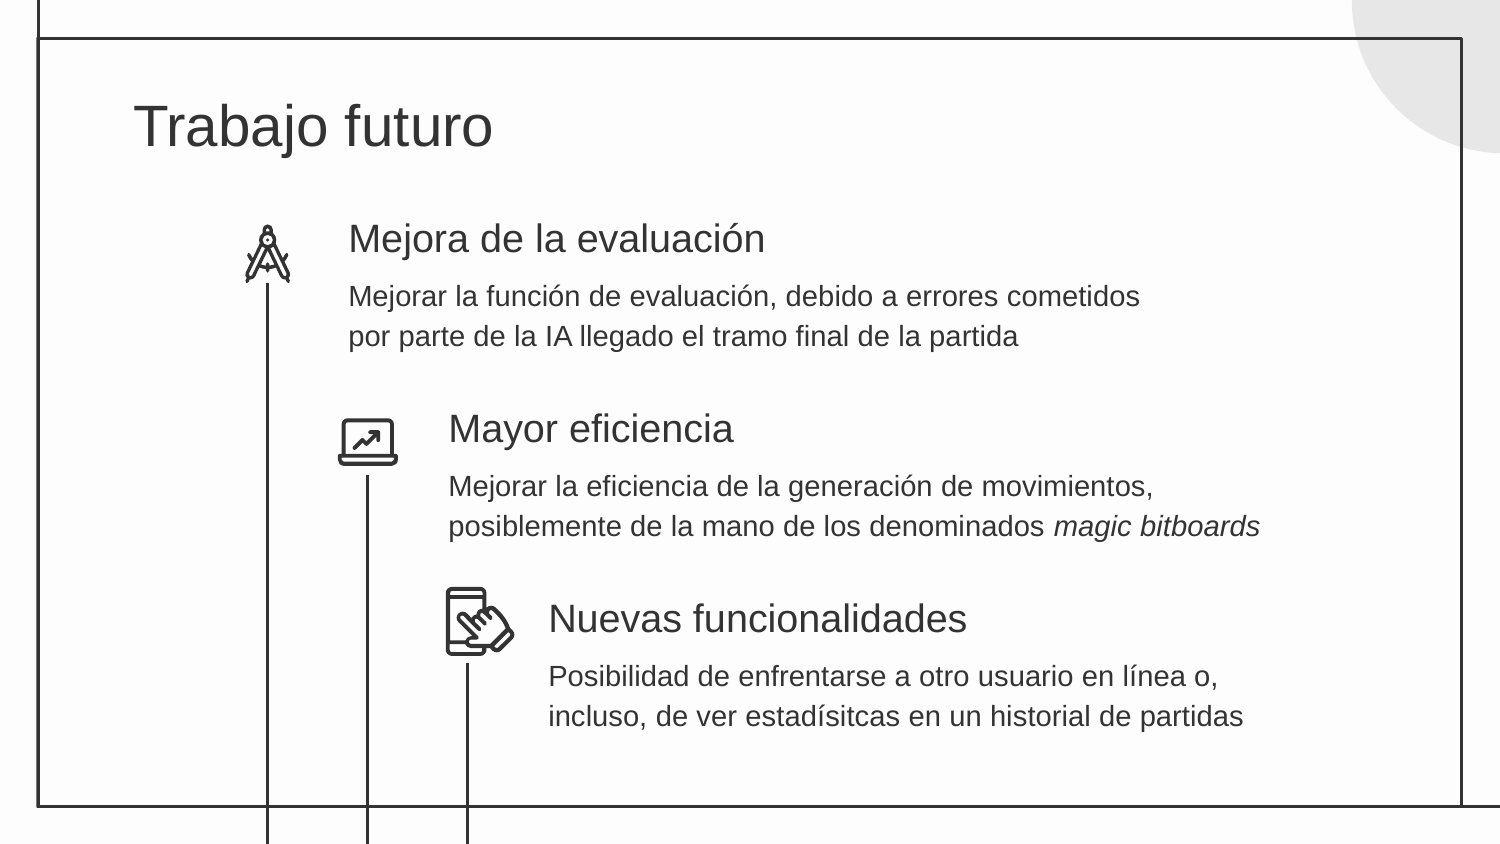

# Trabajo futuro
Mejora de la evaluación

Mejorar la función de evaluación, debido a errores cometidos por parte de la IA llegado el tramo final de la partida
Mayor eficiencia

Mejorar la eficiencia de la generación de movimientos, posiblemente de la mano de los denominados magic bitboards
Nuevas funcionalidades

Posibilidad de enfrentarse a otro usuario en línea o, incluso, de ver estadísitcas en un historial de partidas